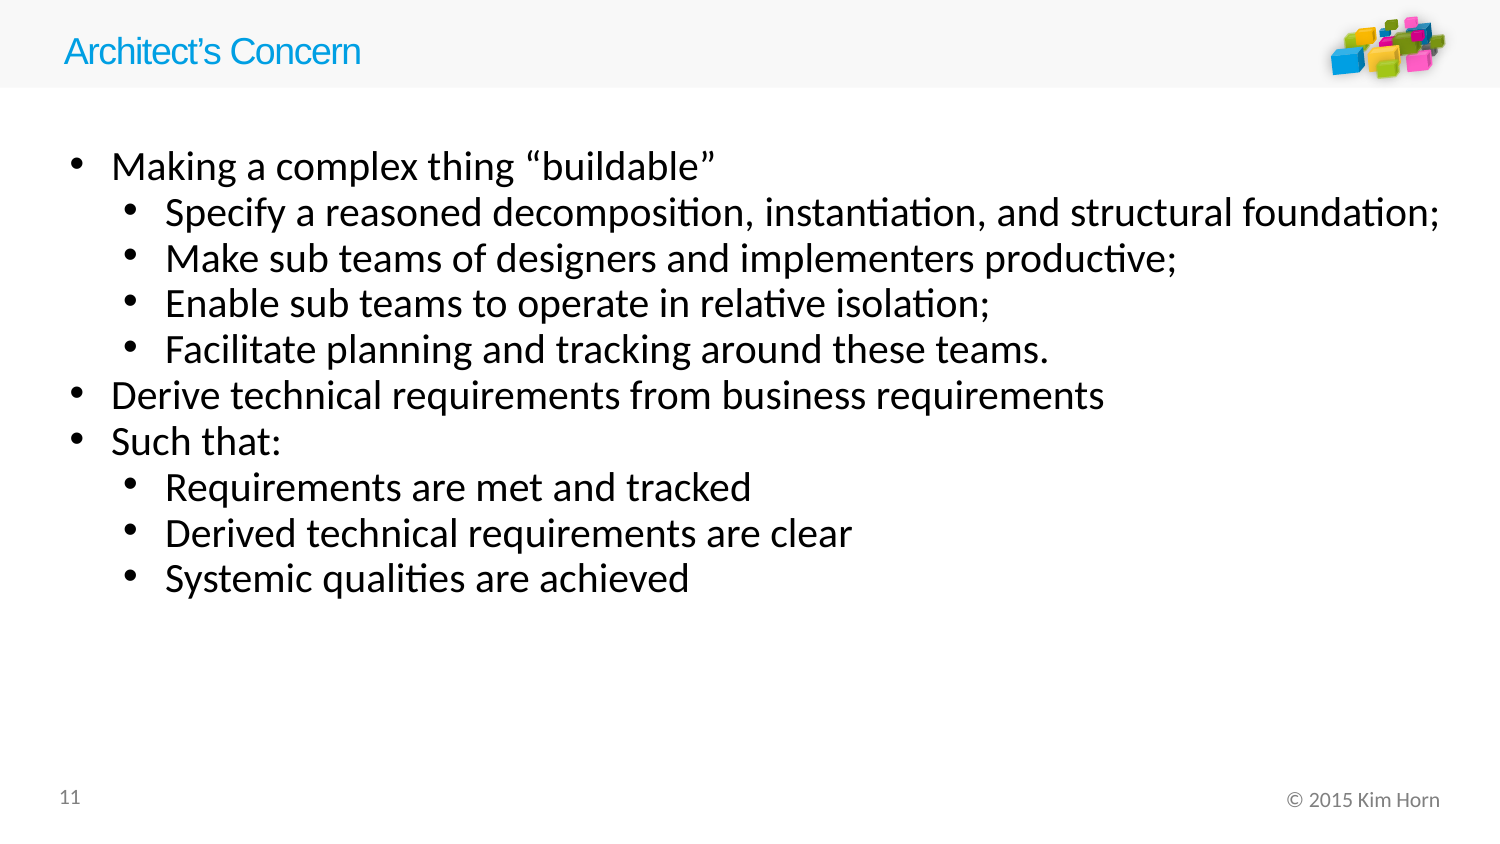

# Architect’s Concern
Making a complex thing “buildable”
Specify a reasoned decomposition, instantiation, and structural foundation;
Make sub teams of designers and implementers productive;
Enable sub teams to operate in relative isolation;
Facilitate planning and tracking around these teams.
Derive technical requirements from business requirements
Such that:
Requirements are met and tracked
Derived technical requirements are clear
Systemic qualities are achieved